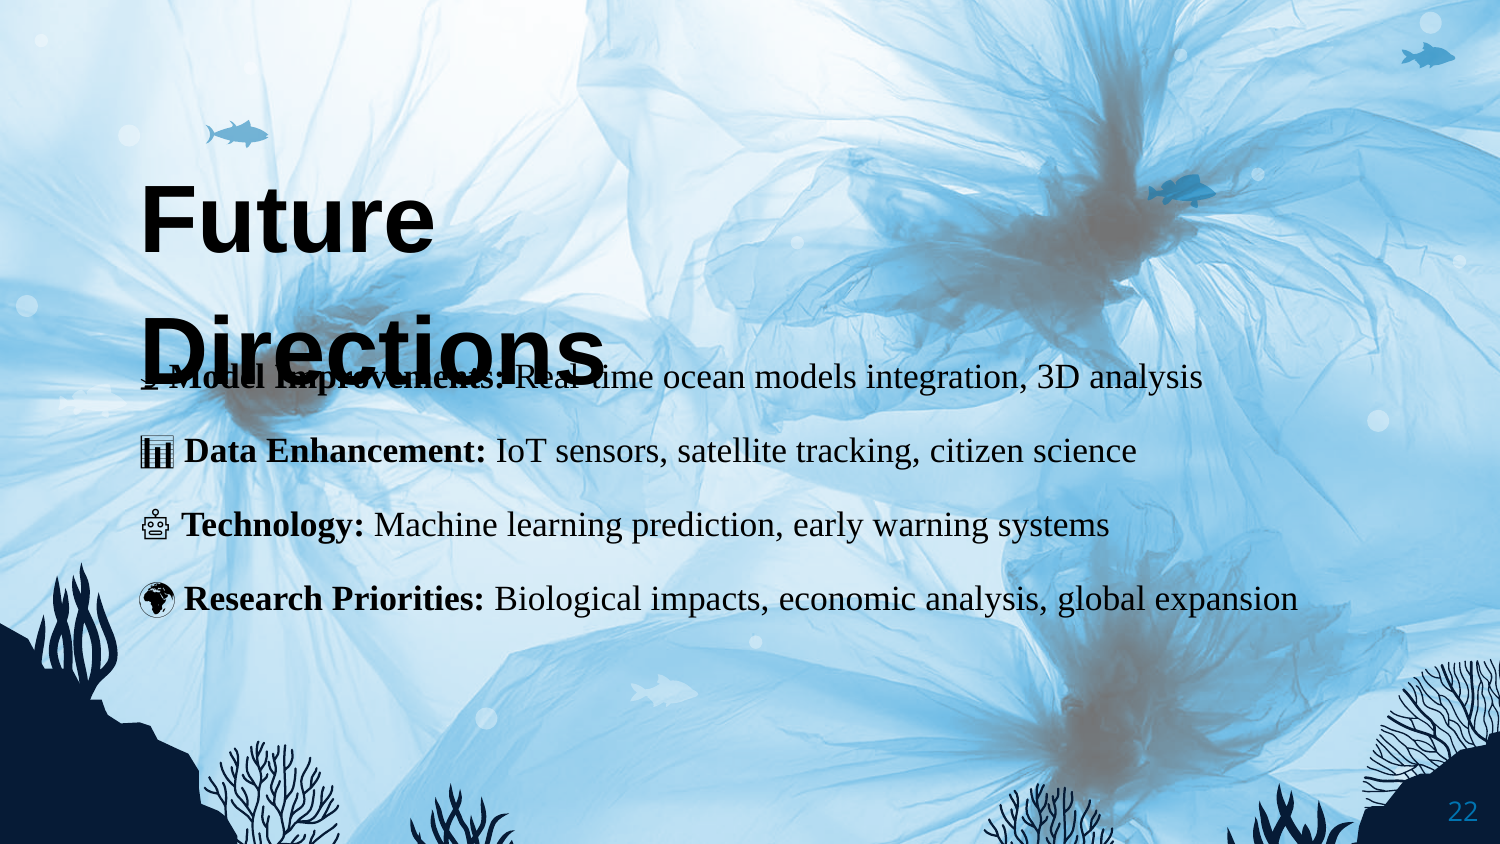

Future Directions
# 🔬 Model Improvements: Real-time ocean models integration, 3D analysis
📊 Data Enhancement: IoT sensors, satellite tracking, citizen science
🤖 Technology: Machine learning prediction, early warning systems
🌍 Research Priorities: Biological impacts, economic analysis, global expansion

22